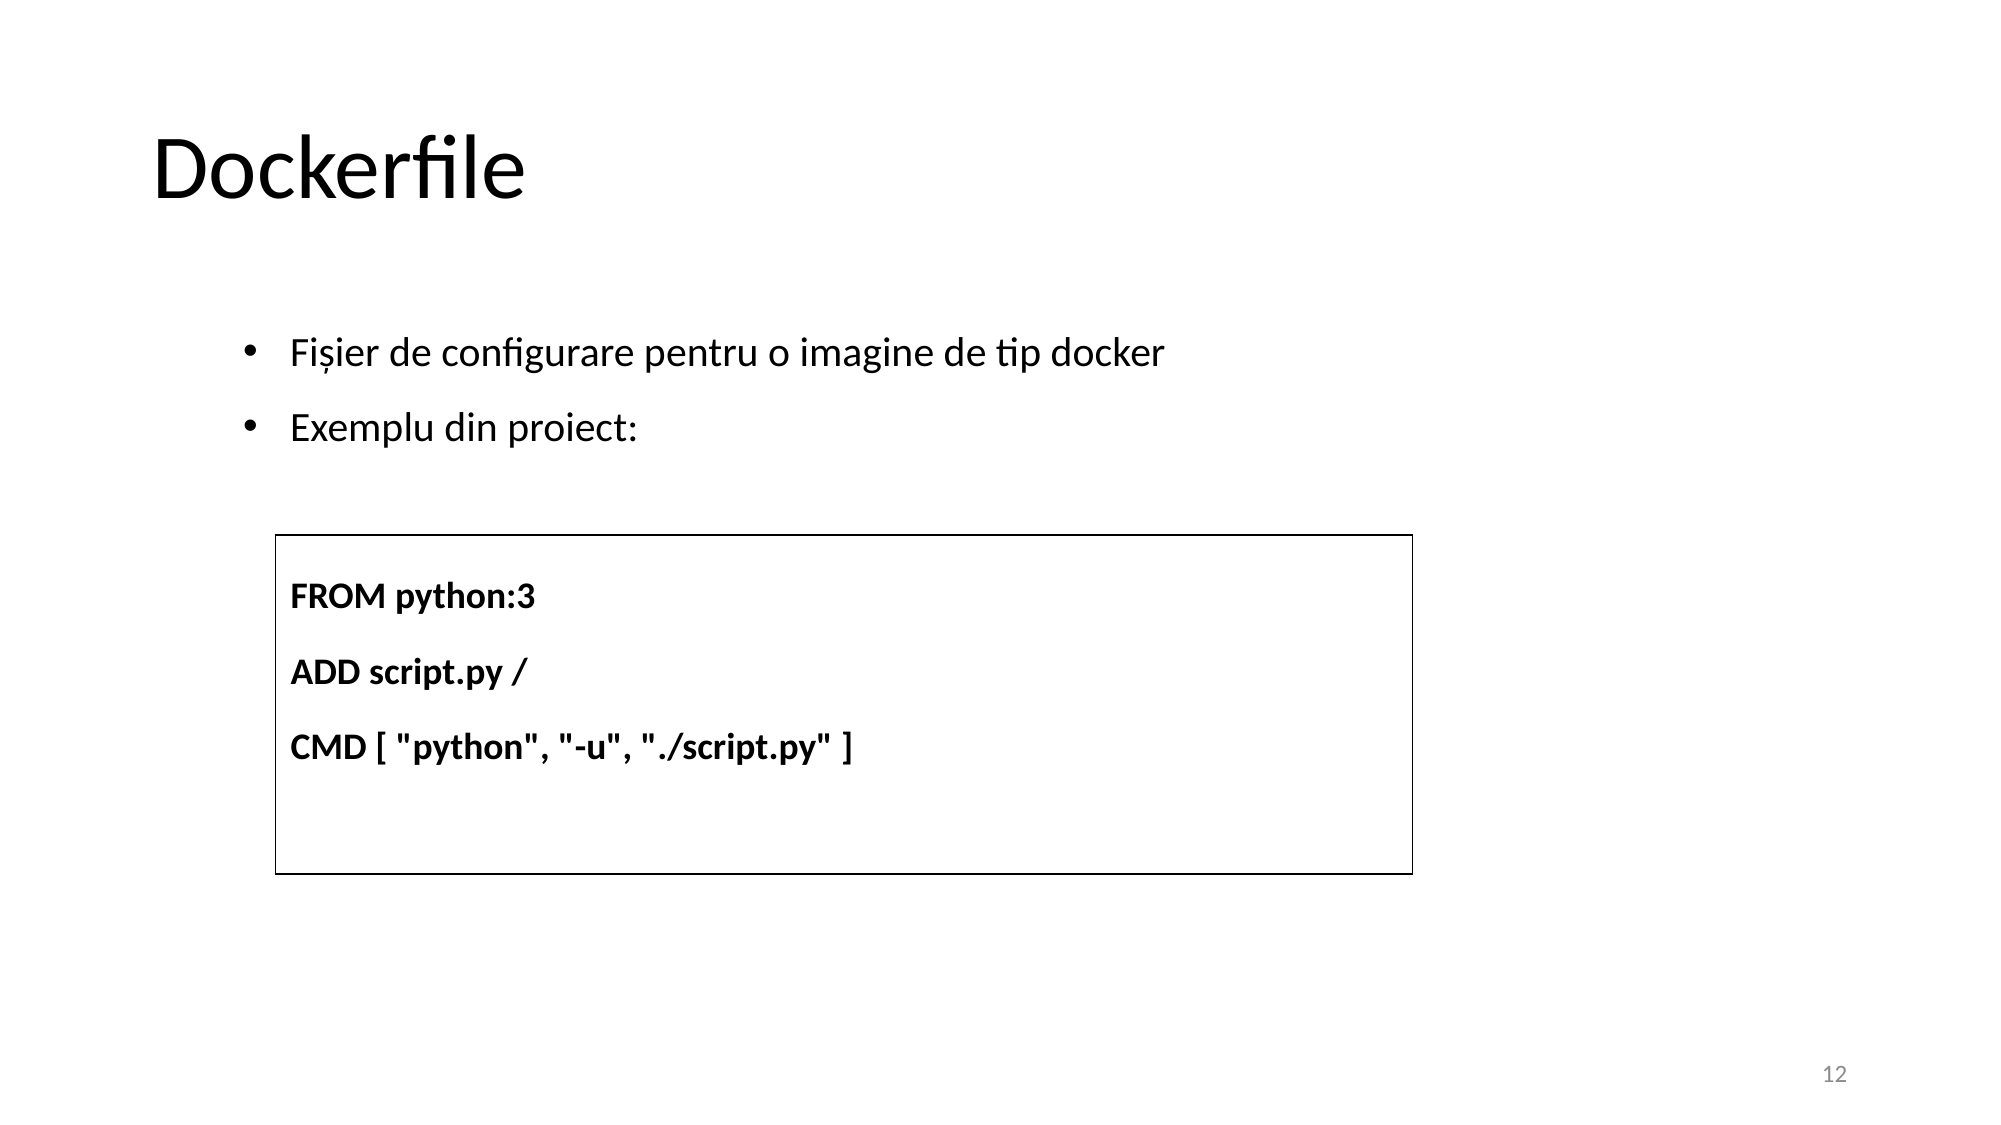

# Dockerfile
Fișier de configurare pentru o imagine de tip docker
Exemplu din proiect:
| FROM python:3 ADD script.py / CMD [ "python", "-u", "./script.py" ] |
| --- |
12